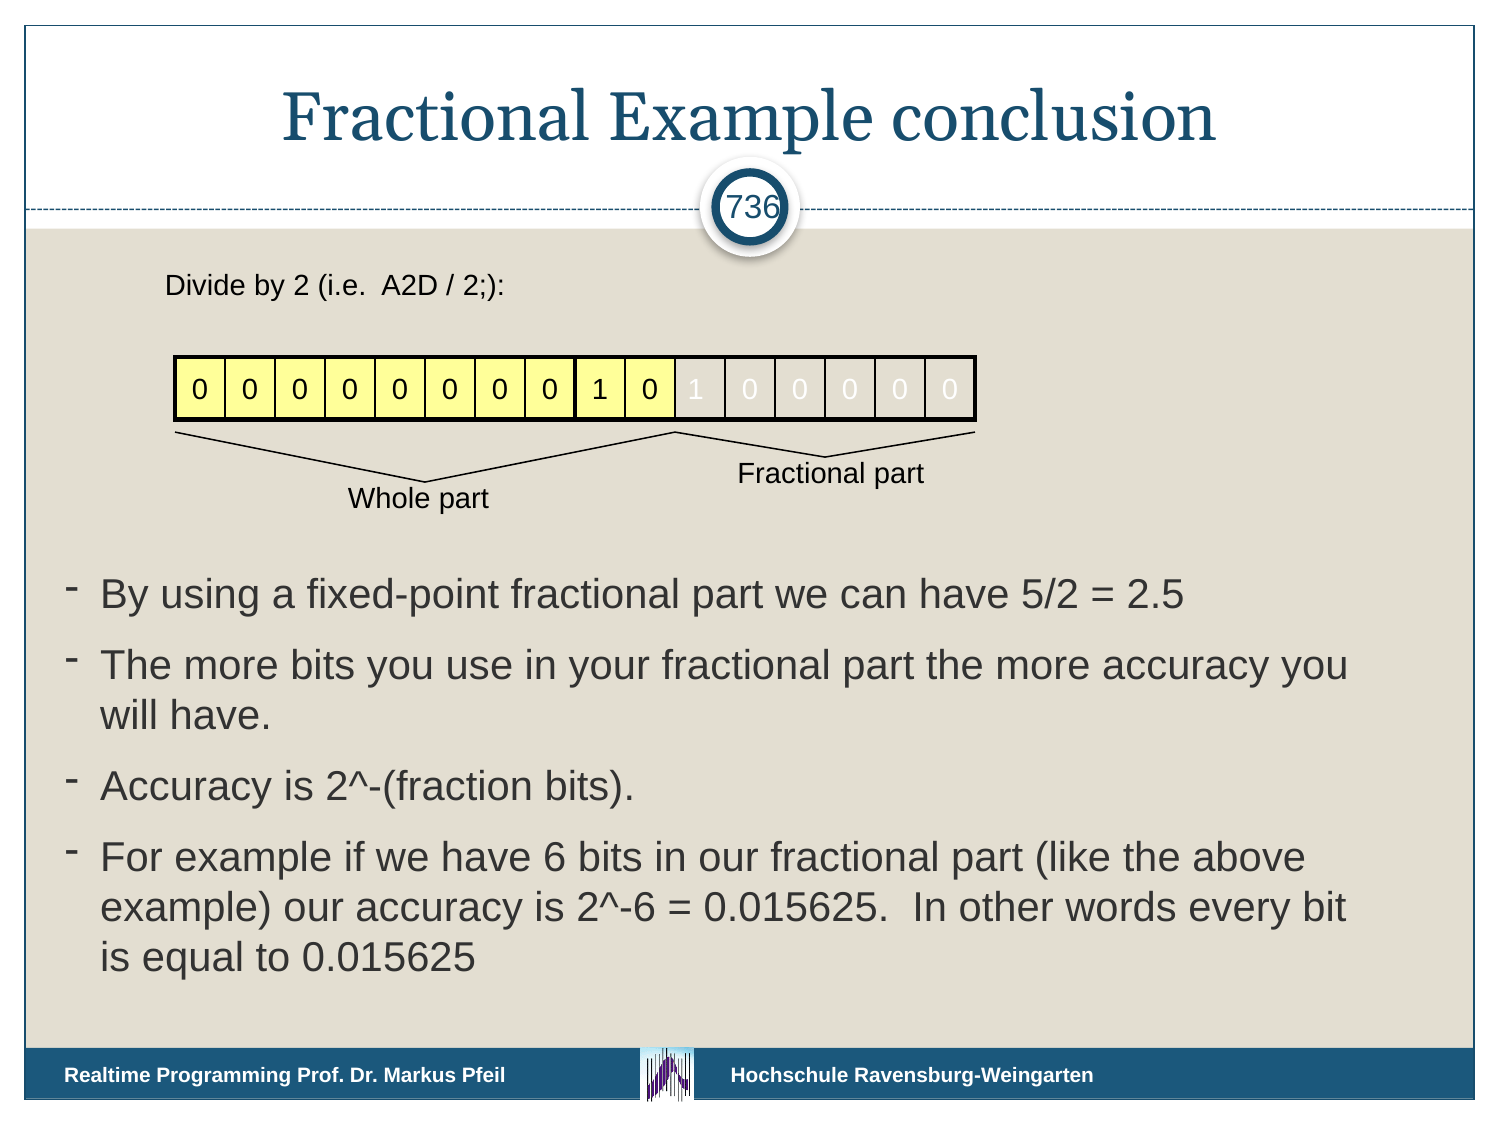

# Fractional Example conclusion
736
Divide by 2 (i.e.  A2D / 2;):
0

0
0
0
0
0
0
0
1

0

1

0

0

0

0

0

Fractional part
Whole part
By using a fixed-point fractional part we can have 5/2 = 2.5
The more bits you use in your fractional part the more accuracy you will have.
Accuracy is 2^-(fraction bits).
For example if we have 6 bits in our fractional part (like the above example) our accuracy is 2^-6 = 0.015625.  In other words every bit is equal to 0.015625
Realtime Programming Prof. Dr. Markus Pfeil